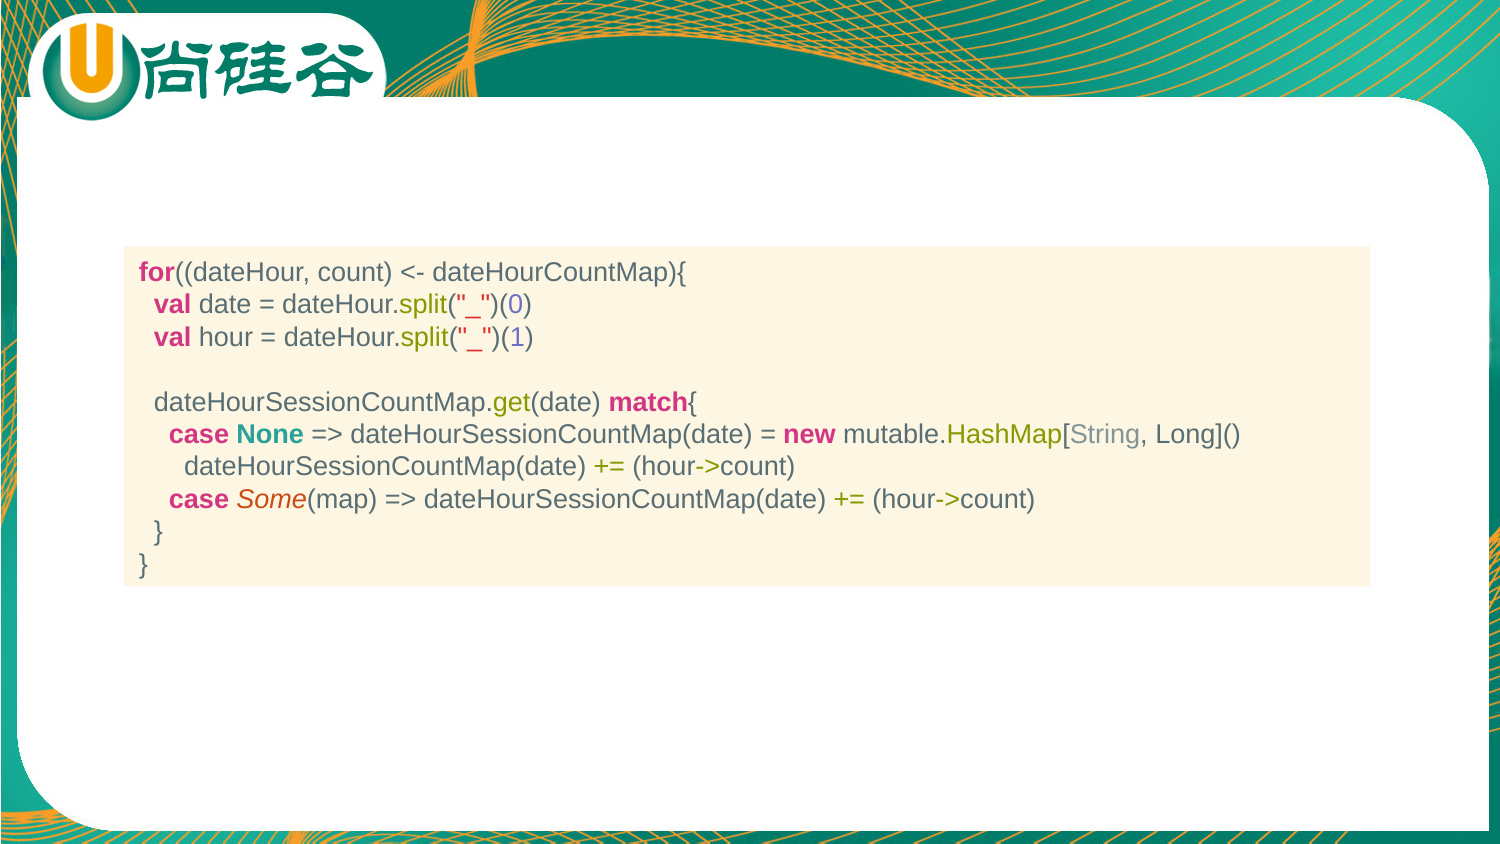

for((dateHour, count) <- dateHourCountMap){
  val date = dateHour.split("_")(0)
  val hour = dateHour.split("_")(1)
  dateHourSessionCountMap.get(date) match{
    case None => dateHourSessionCountMap(date) = new mutable.HashMap[String, Long]()
      dateHourSessionCountMap(date) += (hour->count)
    case Some(map) => dateHourSessionCountMap(date) += (hour->count)
  }
}